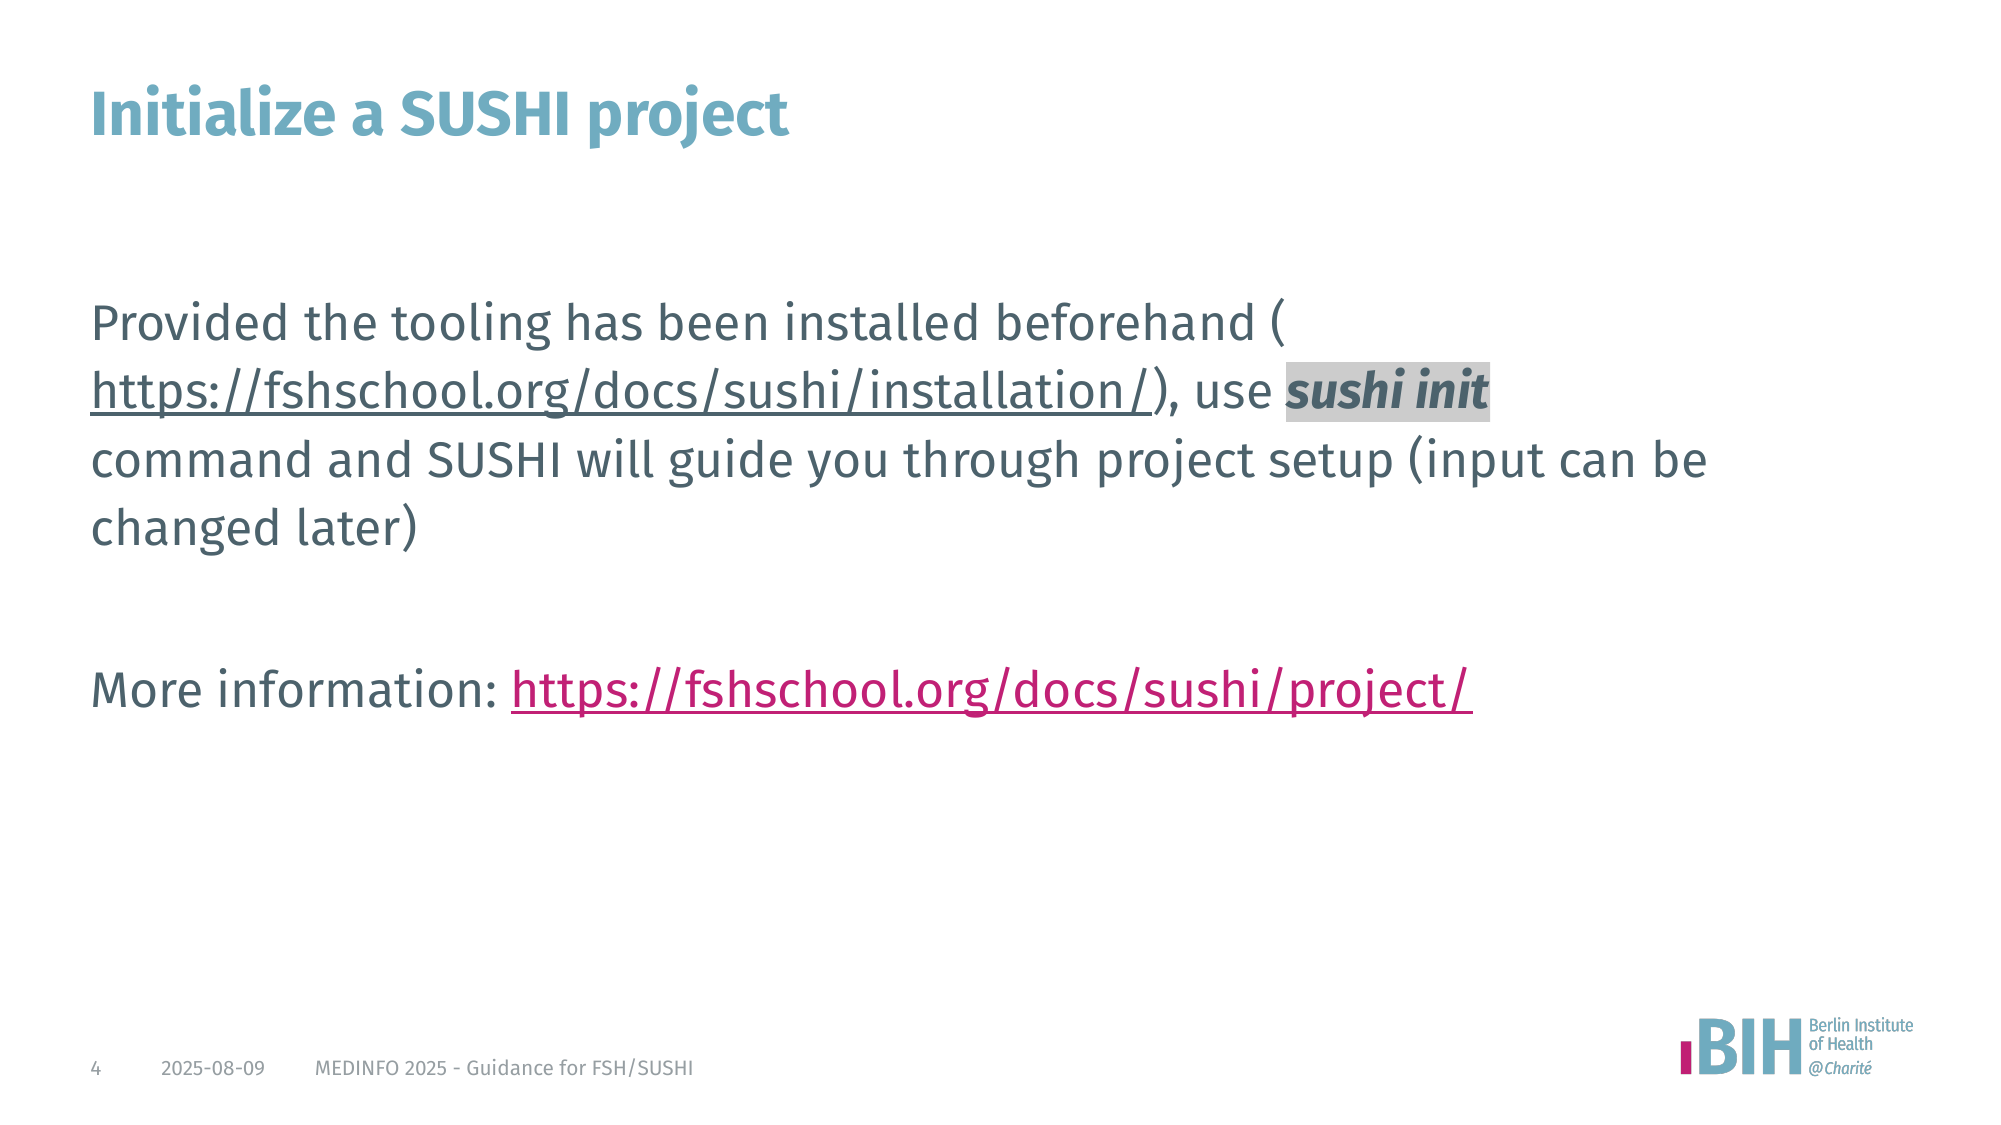

# Initialize a SUSHI project
Provided the tooling has been installed beforehand (https://fshschool.org/docs/sushi/installation/), use sushi init command and SUSHI will guide you through project setup (input can be changed later)

More information: https://fshschool.org/docs/sushi/project/
4
2025-08-09
MEDINFO 2025 - Guidance for FSH/SUSHI